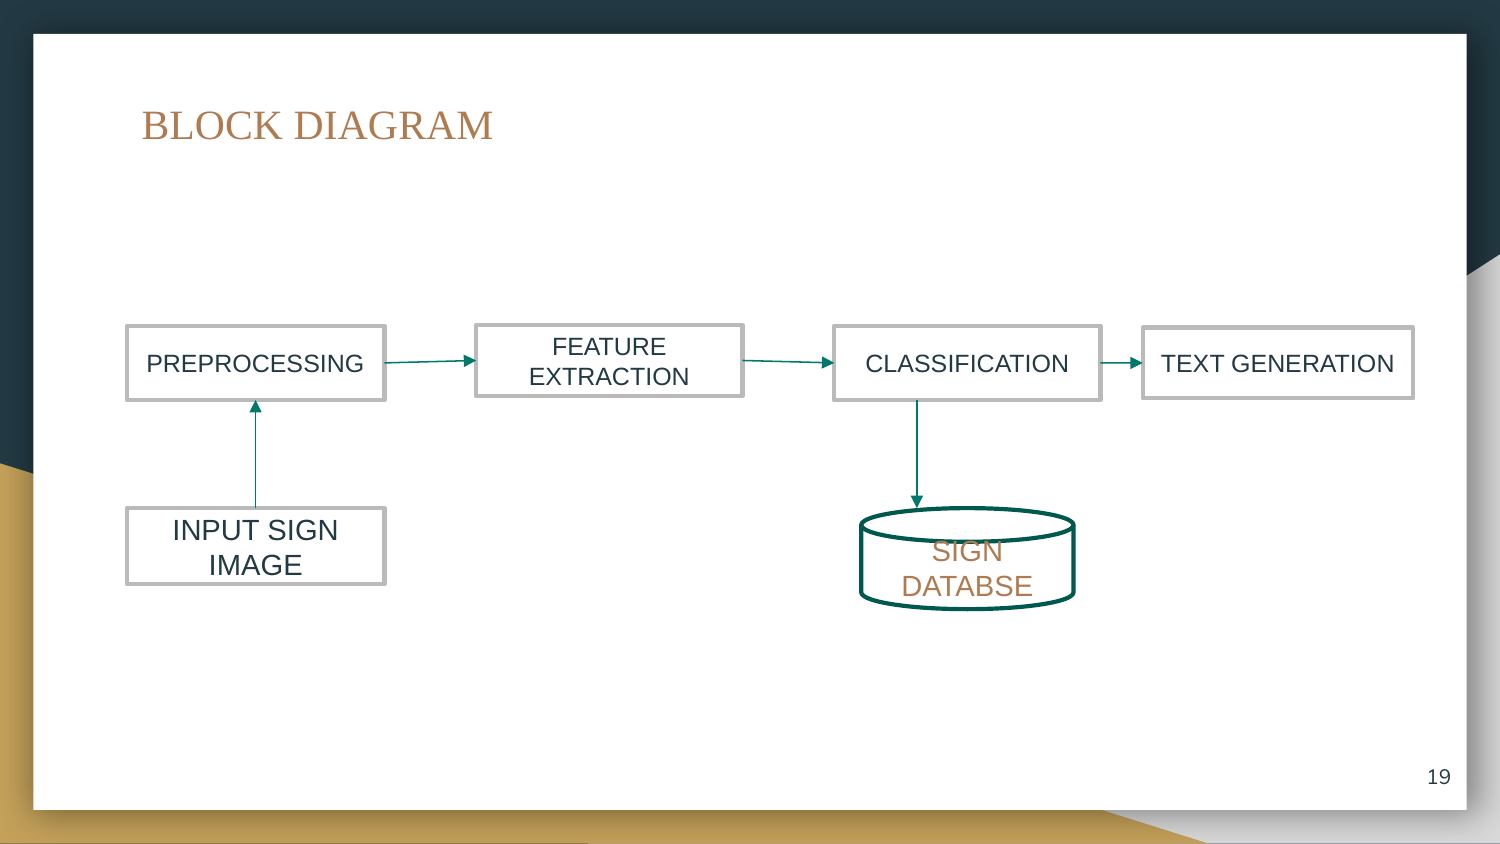

# BLOCK DIAGRAM
FEATURE EXTRACTION
PREPROCESSING
CLASSIFICATION
TEXT GENERATION
INPUT SIGN IMAGE
SIGN DATABSE
19